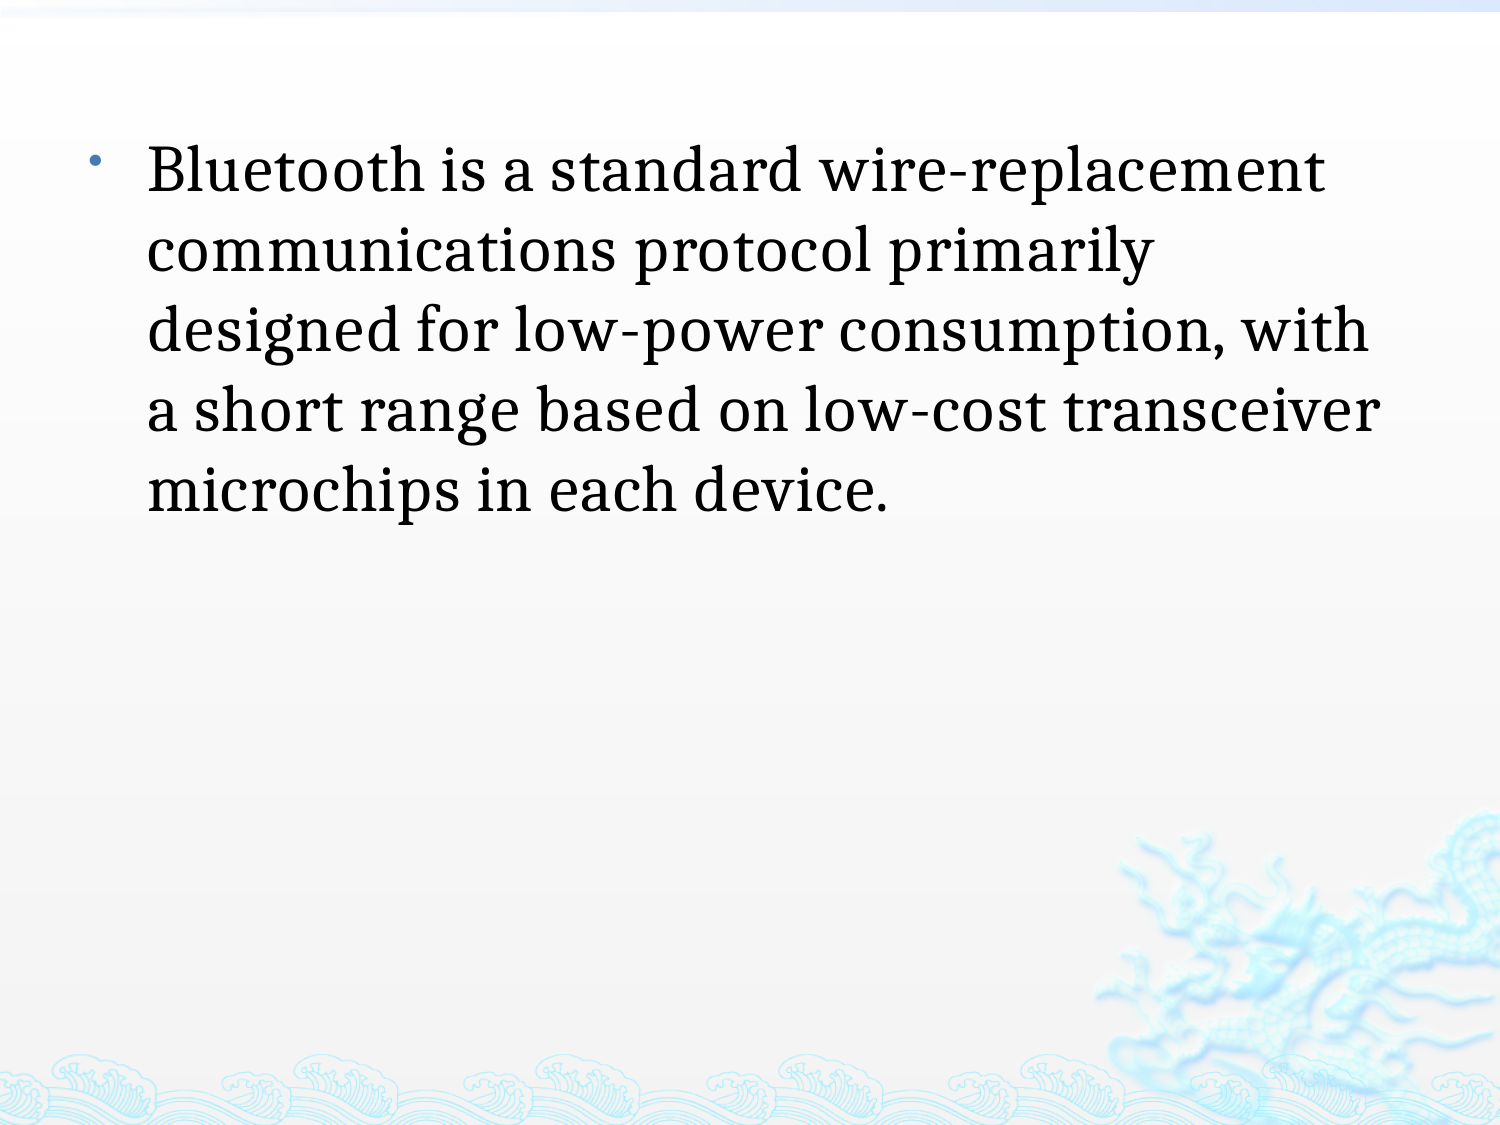

Bluetooth is a standard wire-replacement communications protocol primarily designed for low-power consumption, with a short range based on low-cost transceiver microchips in each device.